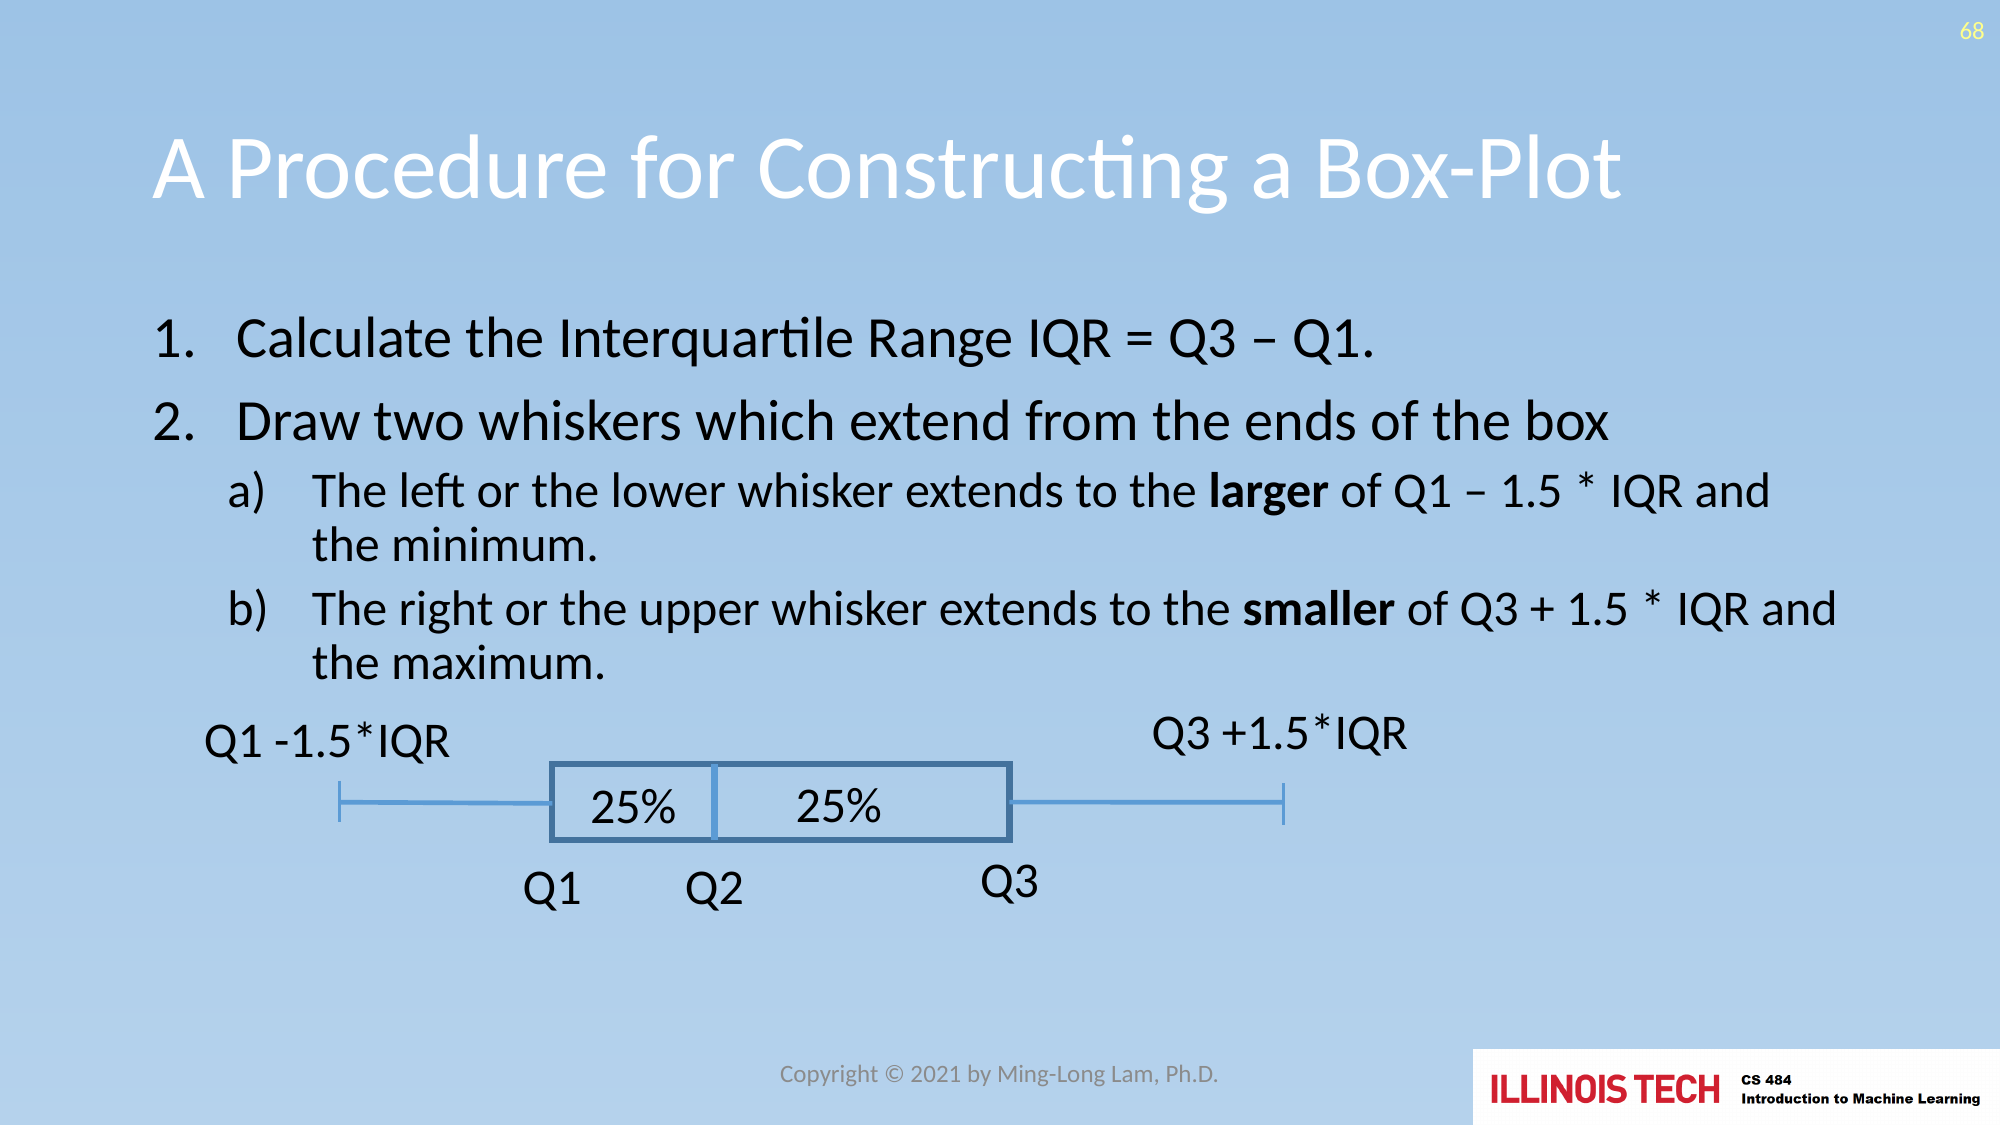

68
# A Procedure for Constructing a Box-Plot
Calculate the Interquartile Range IQR = Q3 – Q1.
Draw two whiskers which extend from the ends of the box
The left or the lower whisker extends to the larger of Q1 – 1.5 * IQR and the minimum.
The right or the upper whisker extends to the smaller of Q3 + 1.5 * IQR and the maximum.

Q3 +1.5*IQR
Q1 -1.5*IQR

25%
25%
Q3
Q1
Q2
Copyright © 2021 by Ming-Long Lam, Ph.D.